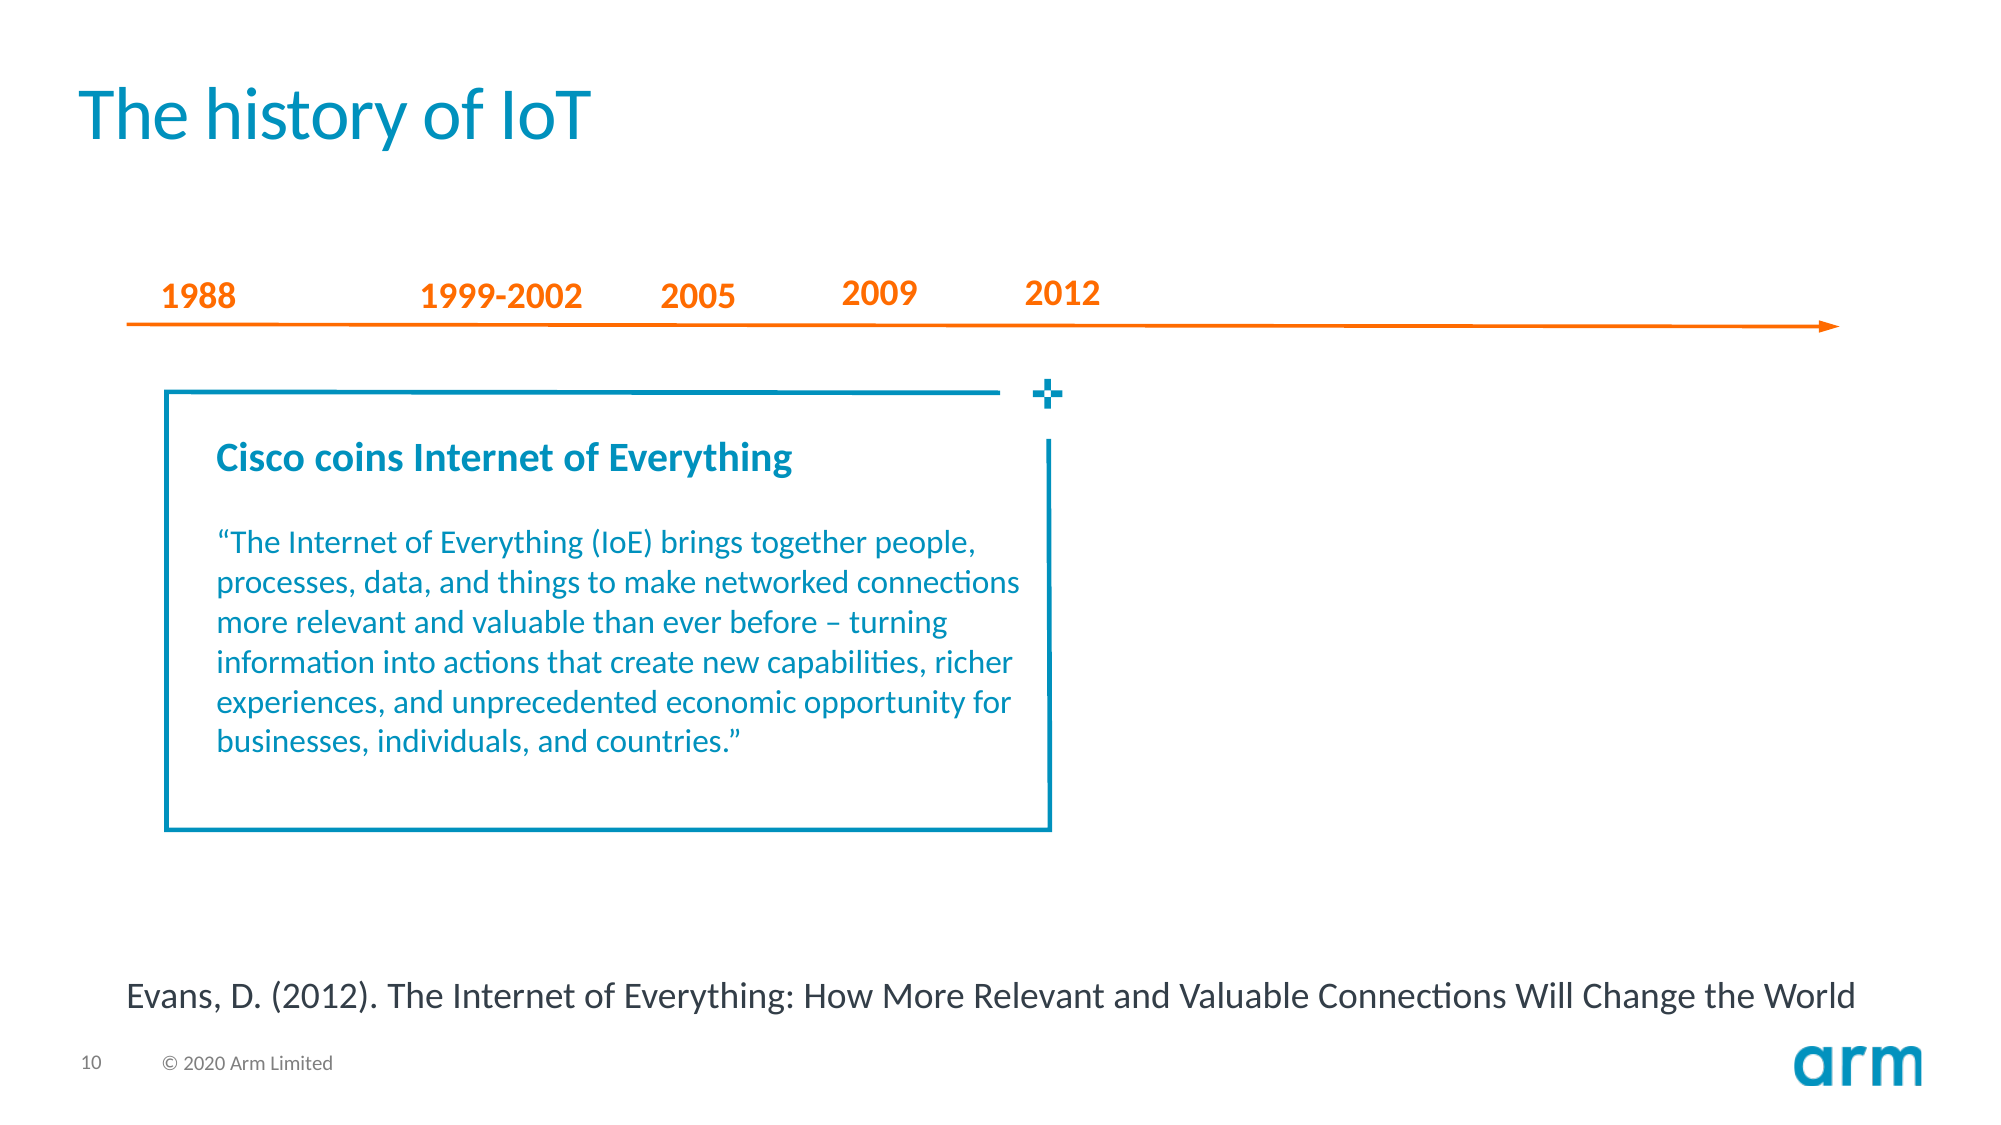

# The history of IoT
2009
2012
1988
1999-2002
2005

Cisco coins Internet of Everything

“The Internet of Everything (IoE) brings together people, processes, data, and things to make networked connections more relevant and valuable than ever before – turning information into actions that create new capabilities, richer experiences, and unprecedented economic opportunity for businesses, individuals, and countries.”

Evans, D. (2012). The Internet of Everything: How More Relevant and Valuable Connections Will Change the World